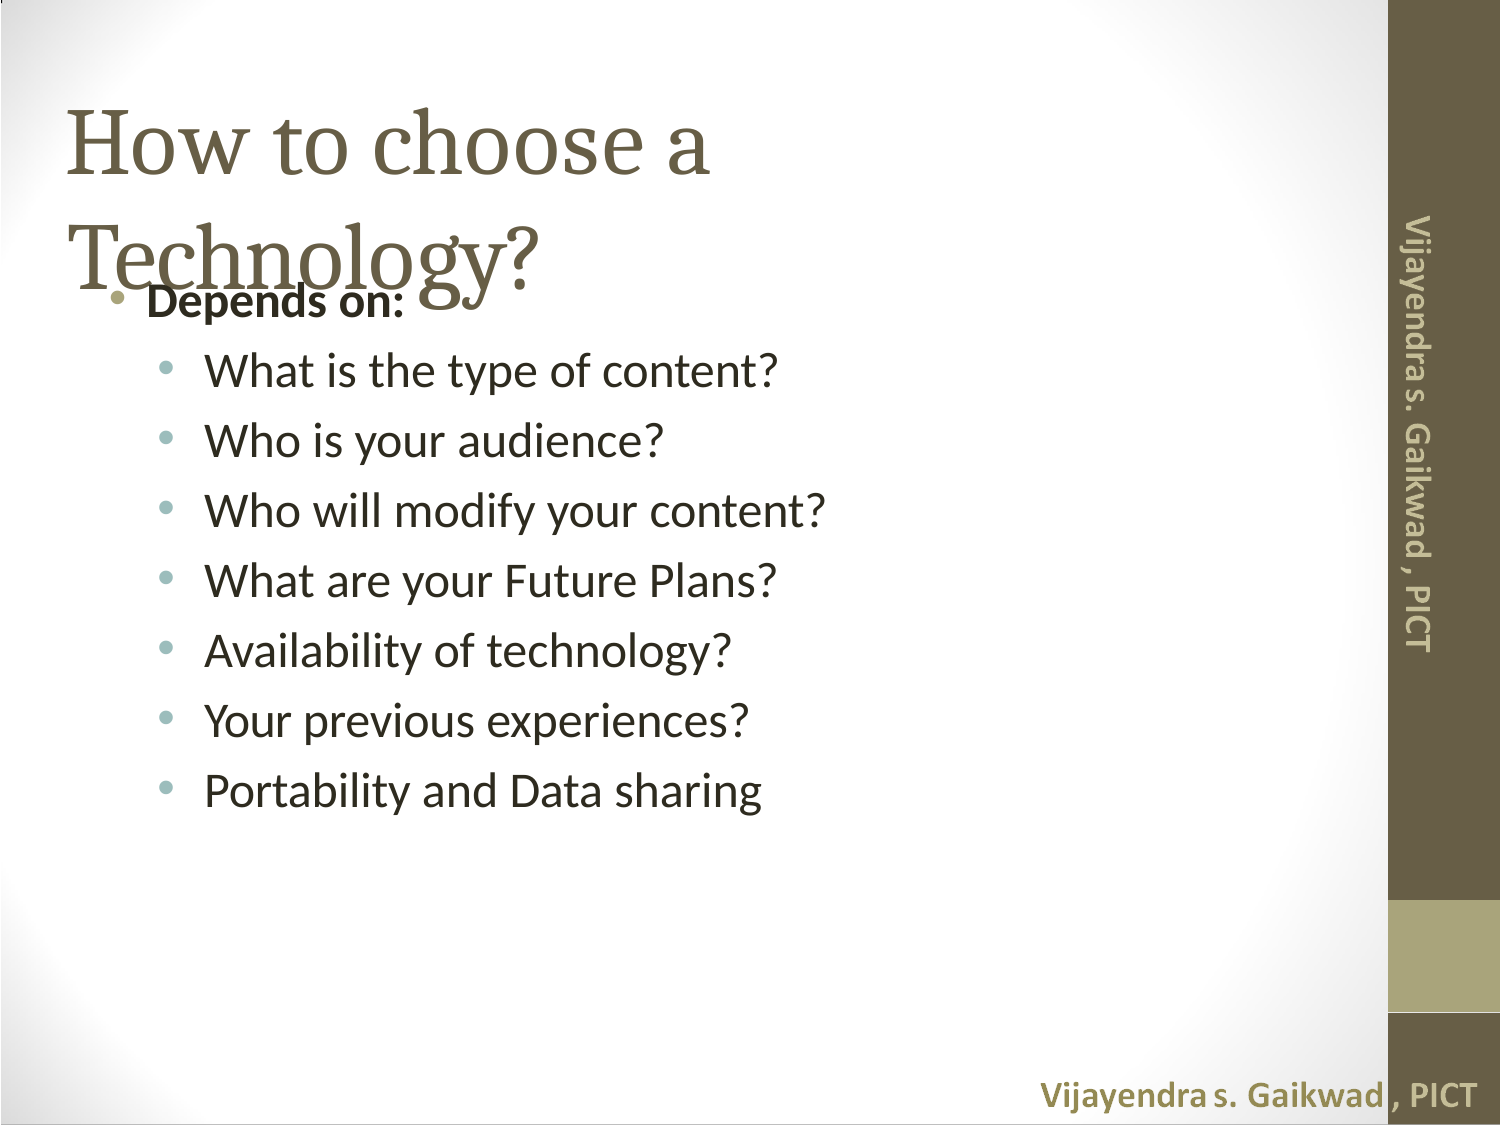

# How to choose a Technology?
Depends on:
What is the type of content?
Who is your audience?
Who will modify your content?
What are your Future Plans?
Availability of technology?
Your previous experiences?
Portability and Data sharing